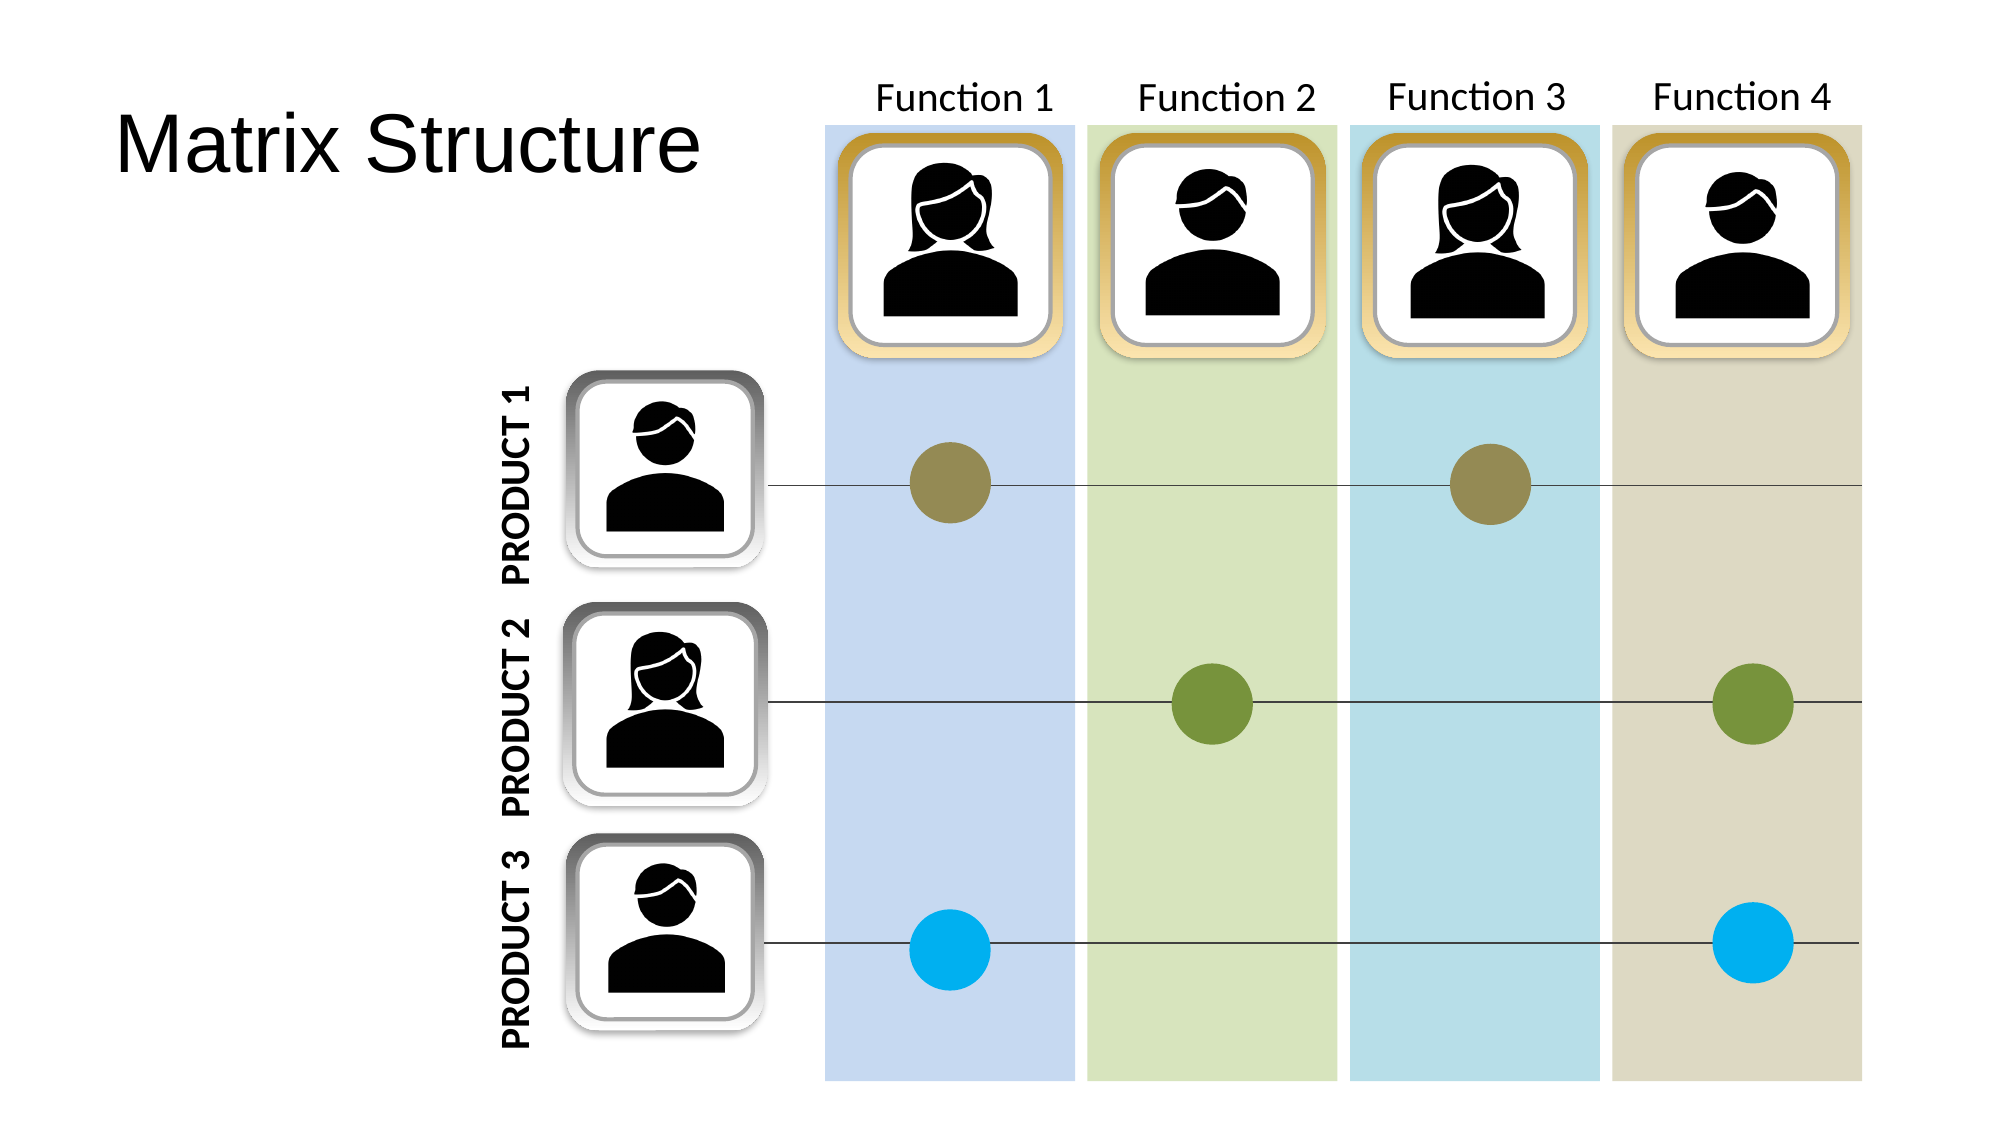

# Matrix Structure
Function 3
Function 4
Function 2
Function 1

PRODUCT 1

PRODUCT 2

PRODUCT 3